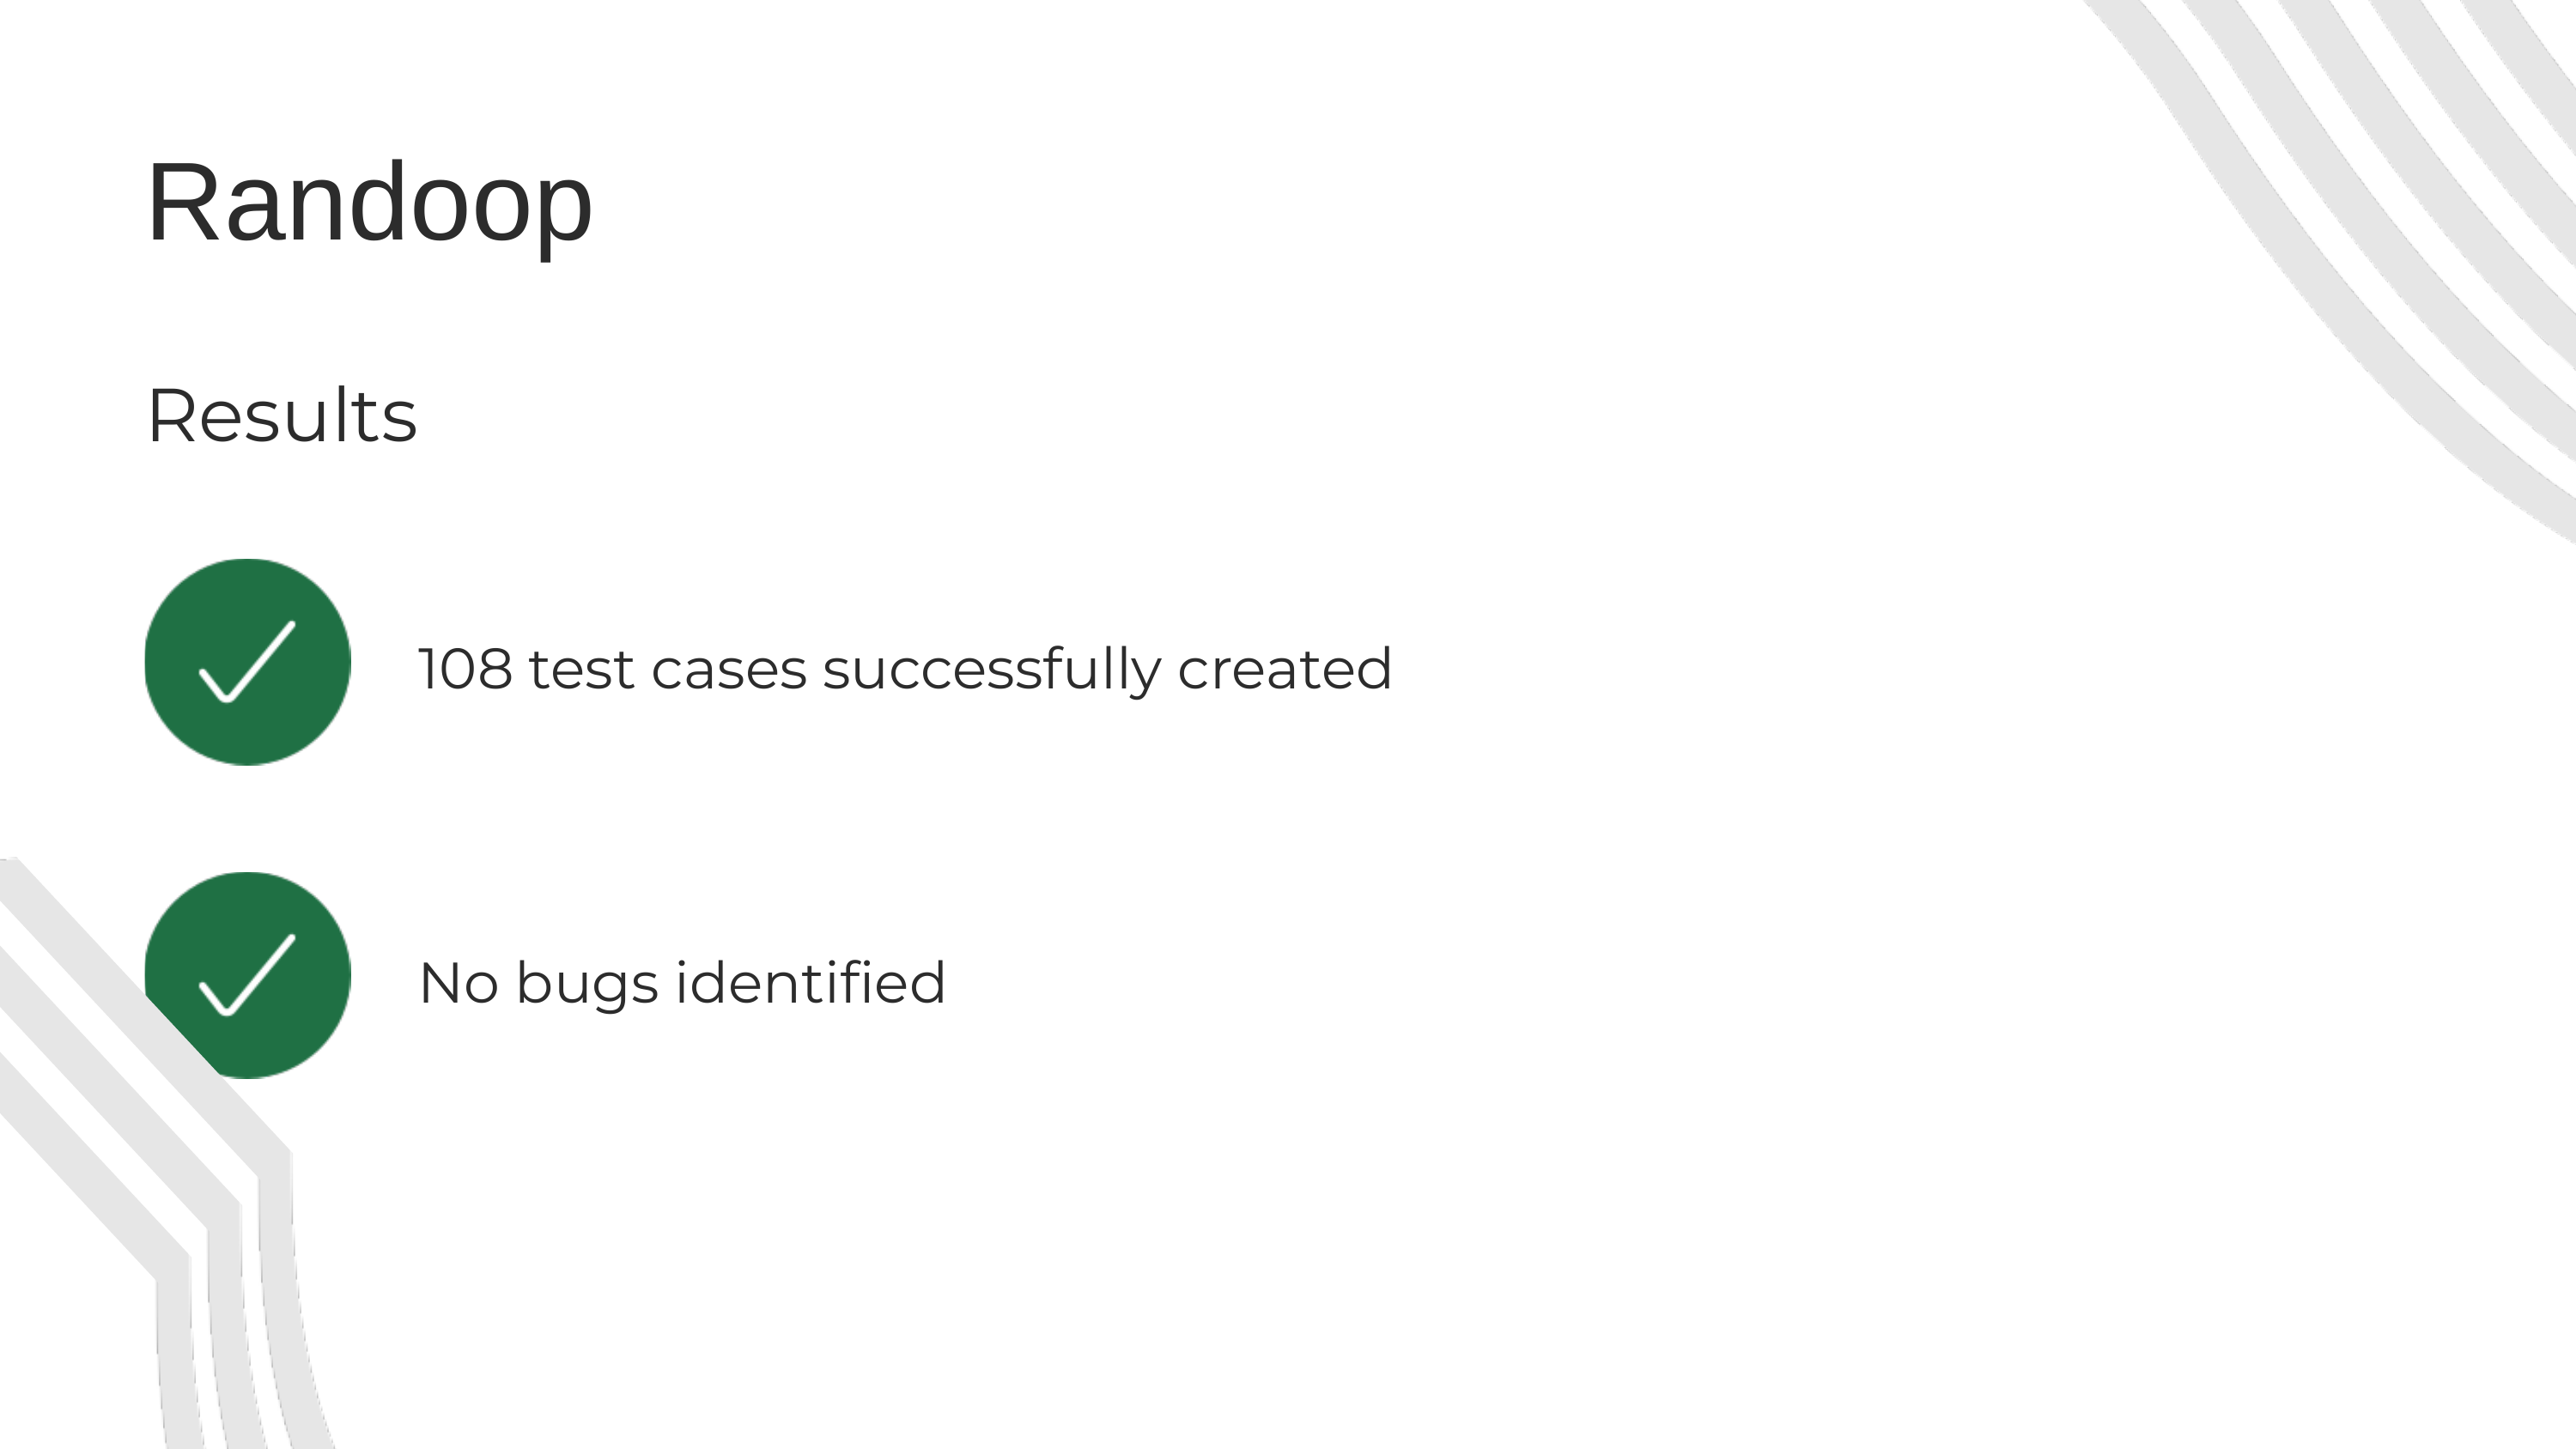

Randoop
Results

108 test cases successfully created

No bugs identified